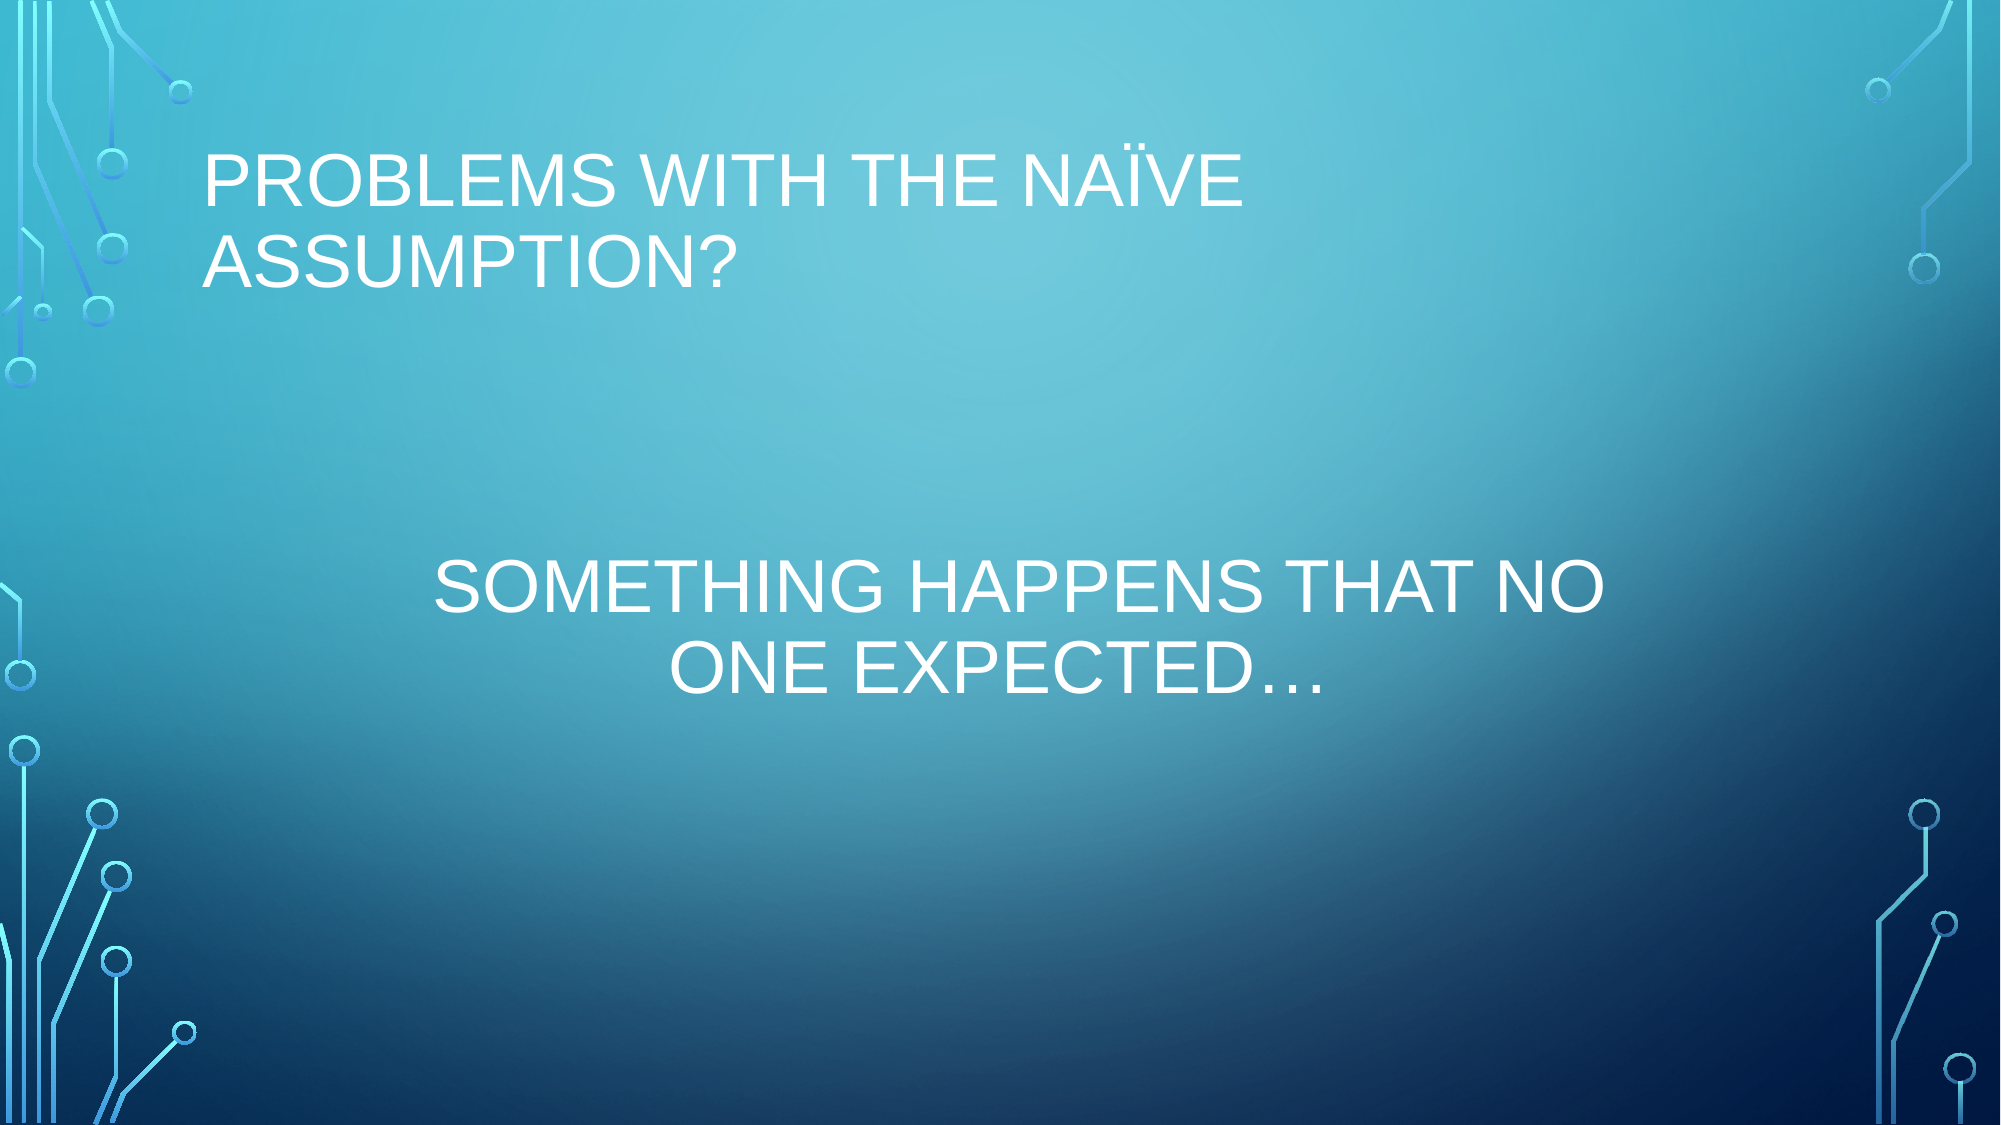

# Problems with the naïve assumption?
  Something happens that no one expected…